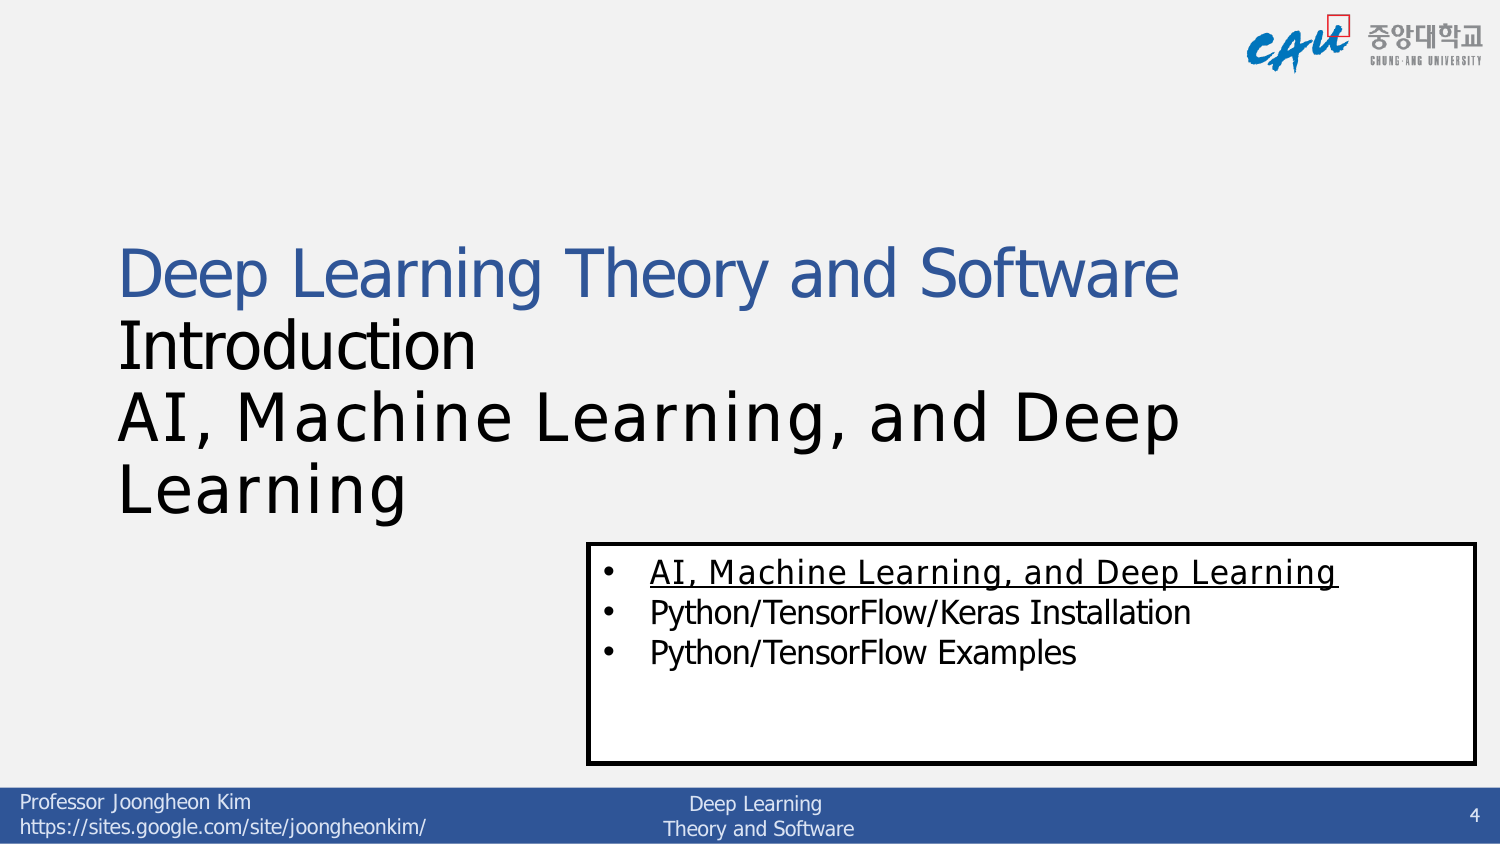

# Deep Learning Theory and Software Introduction AI, Machine Learning, and Deep Learning
AI, Machine Learning, and Deep Learning
Python/TensorFlow/Keras Installation
Python/TensorFlow Examples
4